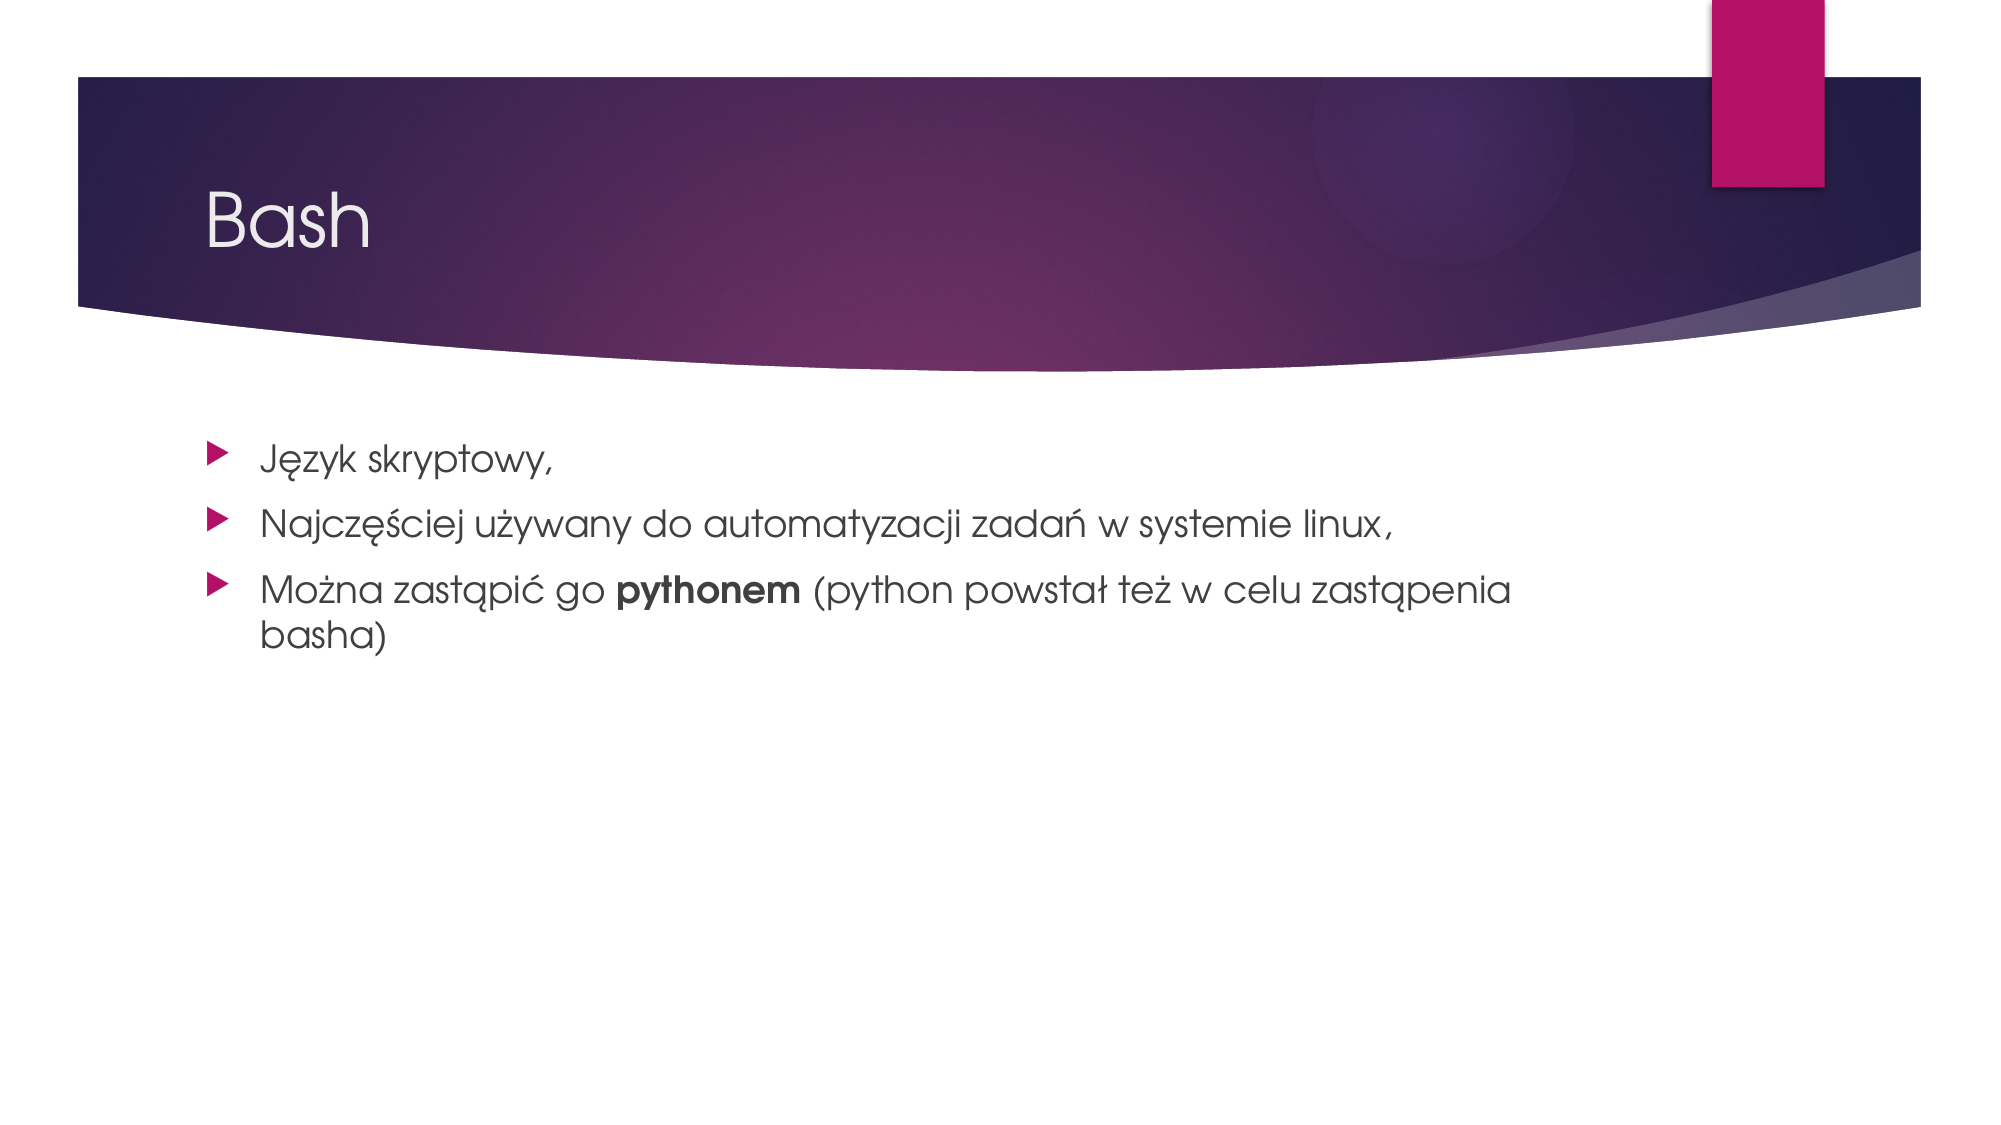

# Bash
Język skryptowy,
Najczęściej używany do automatyzacji zadań w systemie linux,
Można zastąpić go pythonem (python powstał też w celu zastąpenia basha)